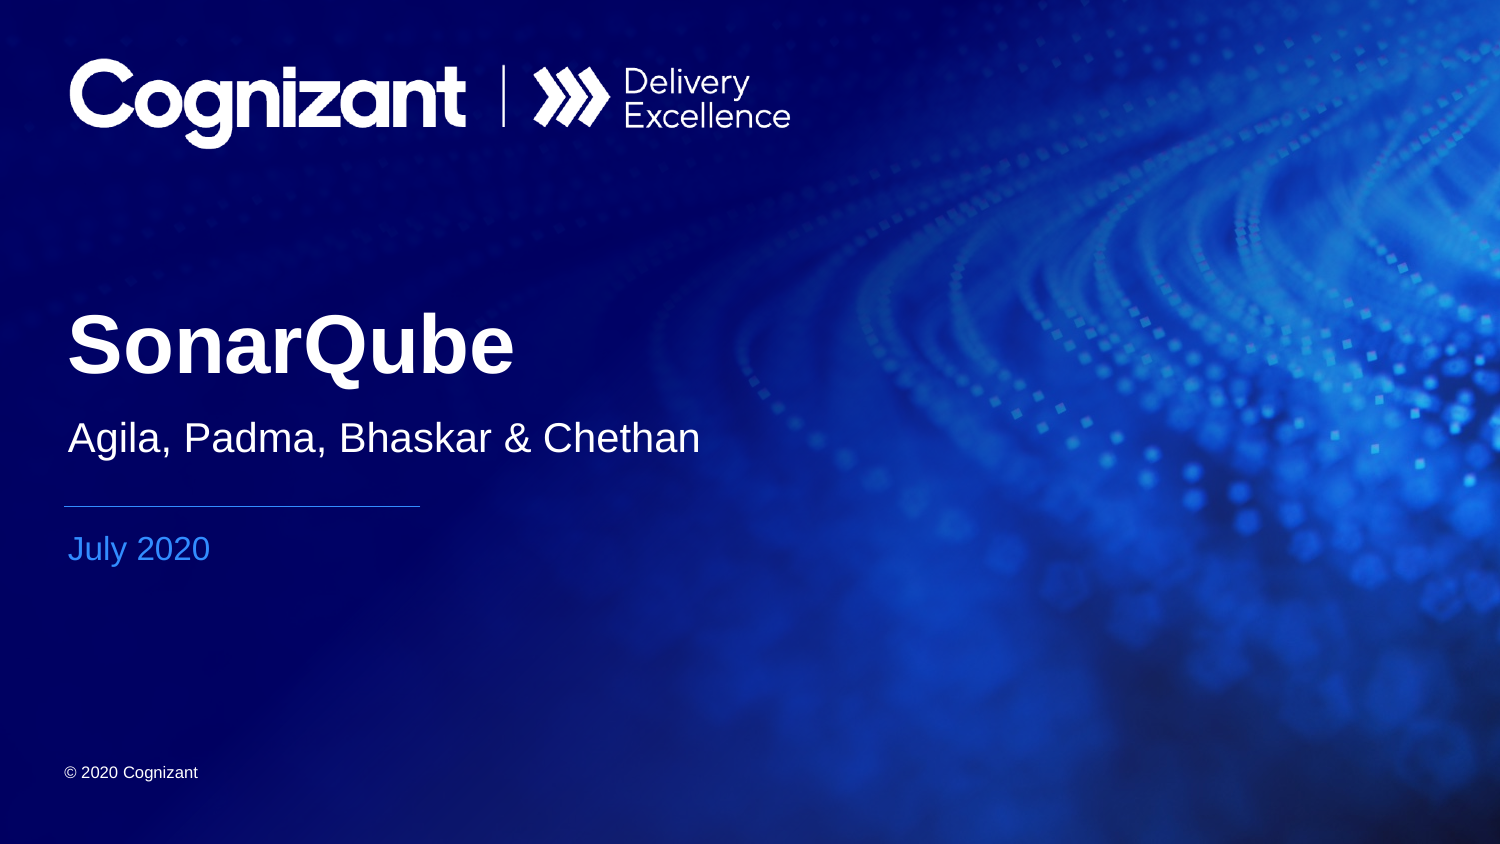

# SonarQube
Agila, Padma, Bhaskar & Chethan
July 2020
© 2020 Cognizant